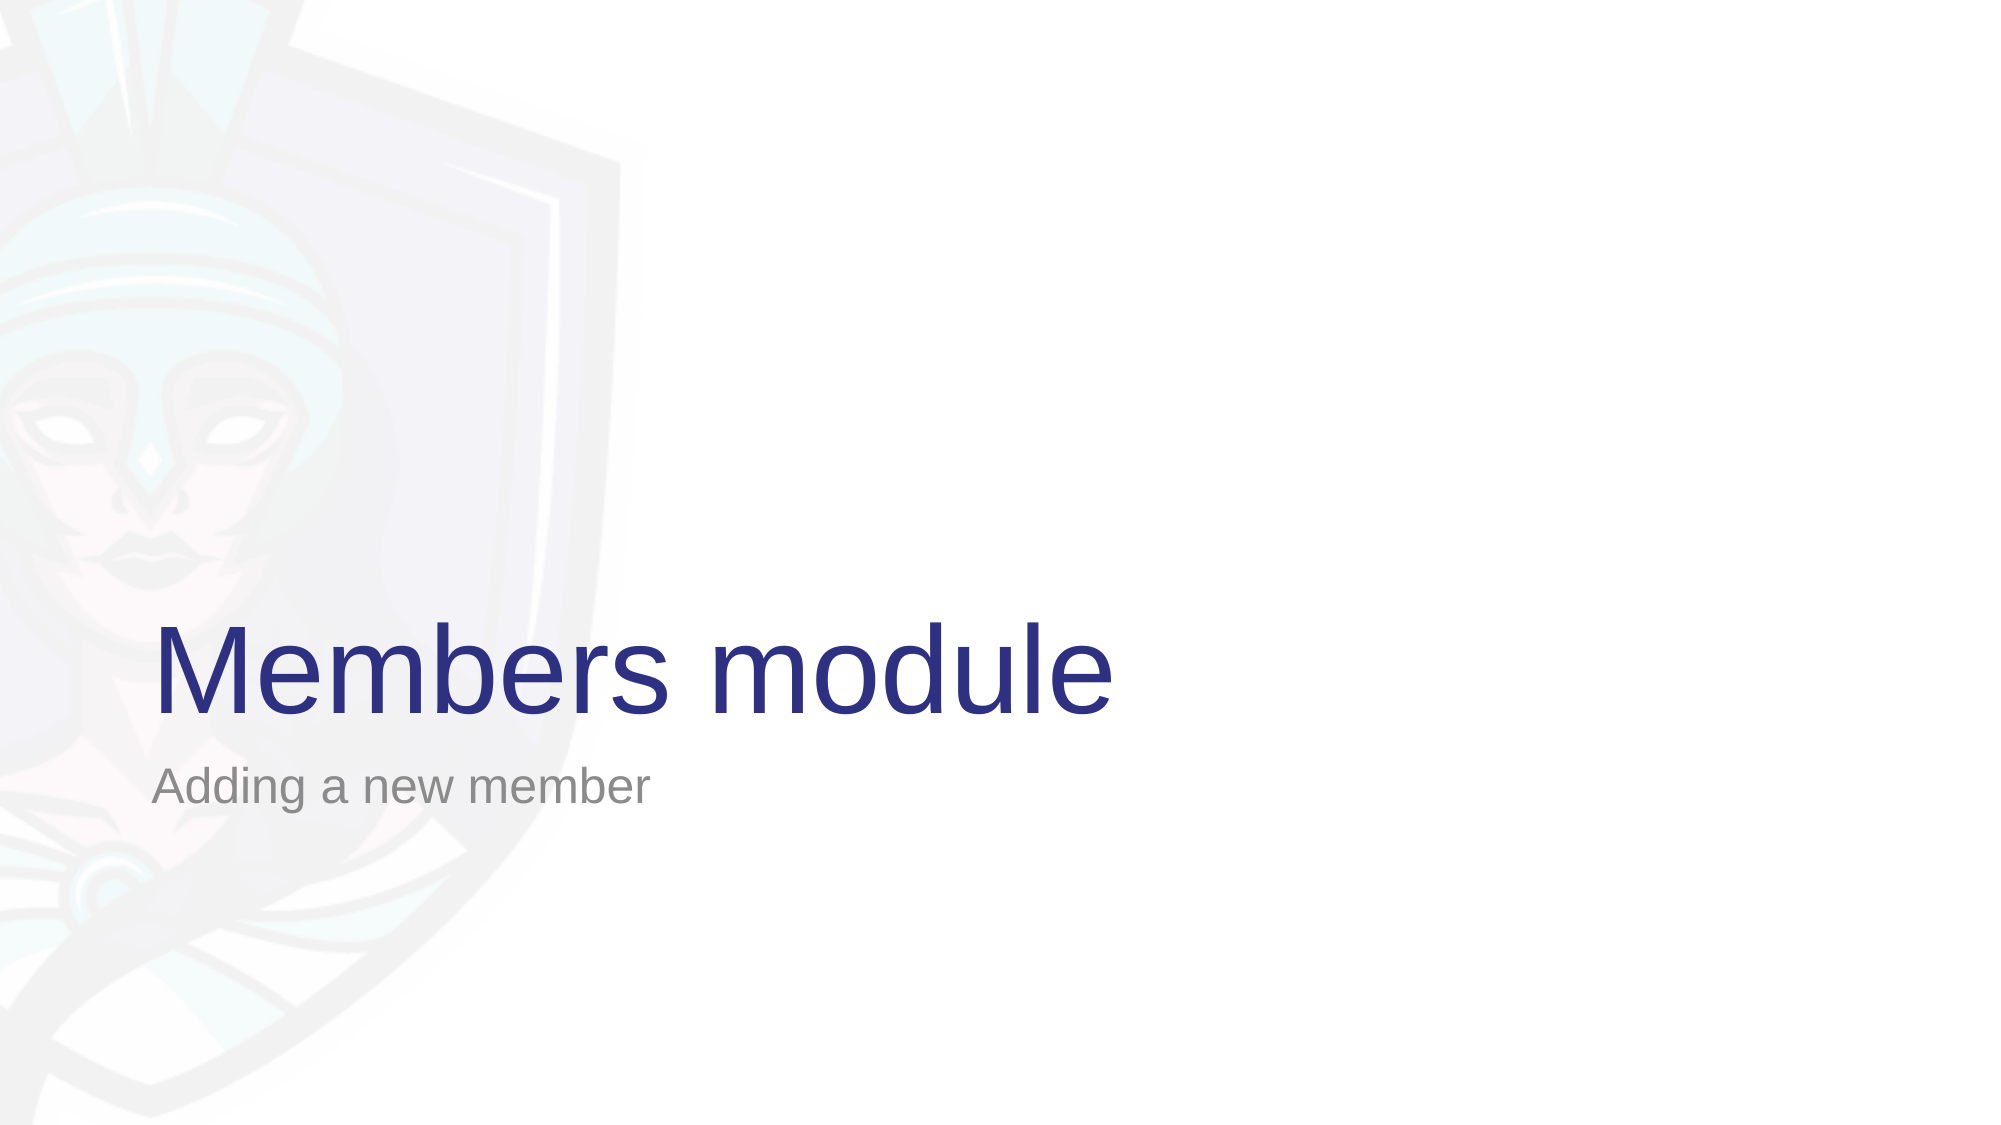

# Members module
Adding a new member